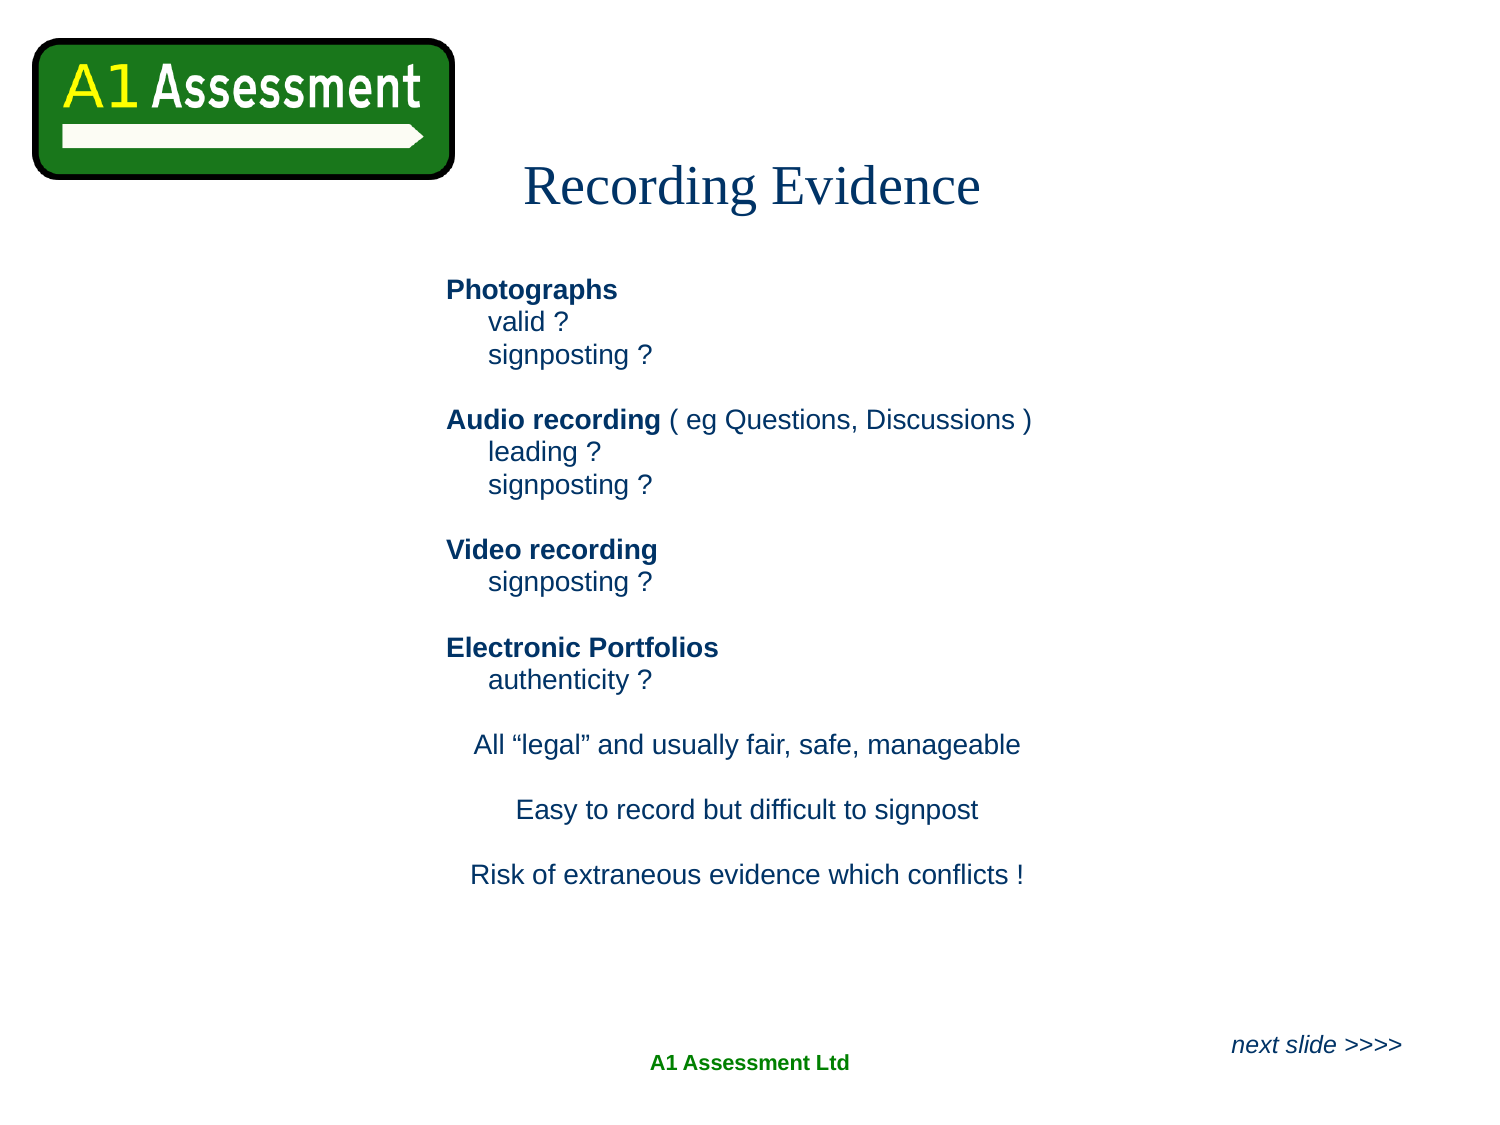

# Recording Evidence
Photographs
	valid ?
	signposting ?

Audio recording ( eg Questions, Discussions )
	leading ?
	signposting ?

Video recording
	signposting ?

Electronic Portfolios
	authenticity ?

All “legal” and usually fair, safe, manageable

Easy to record but difficult to signpost

Risk of extraneous evidence which conflicts !
next slide >>>>
A1 Assessment Ltd